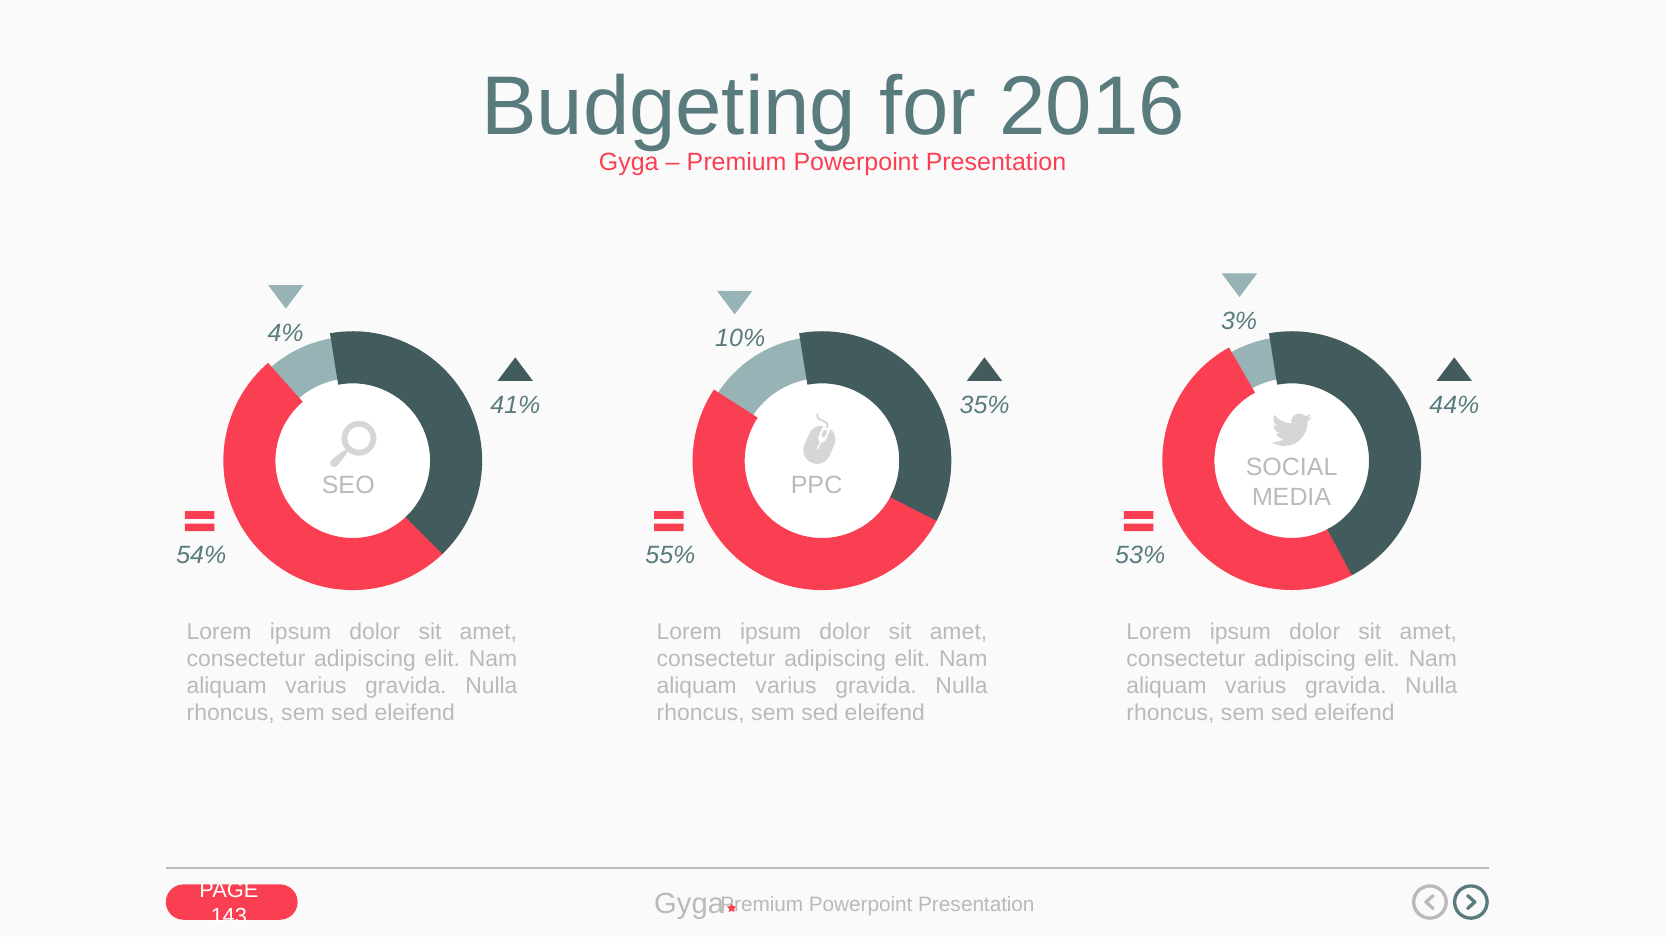

Budgeting for 2016
Gyga – Premium Powerpoint Presentation

3%
4%
10%

41%
35%
44%

SOCIAL
MEDIA
SEO
PPC

54%
55%
53%
Lorem ipsum dolor sit amet, consectetur adipiscing elit. Nam aliquam varius gravida. Nulla rhoncus, sem sed eleifend
Lorem ipsum dolor sit amet, consectetur adipiscing elit. Nam aliquam varius gravida. Nulla rhoncus, sem sed eleifend
Lorem ipsum dolor sit amet, consectetur adipiscing elit. Nam aliquam varius gravida. Nulla rhoncus, sem sed eleifend